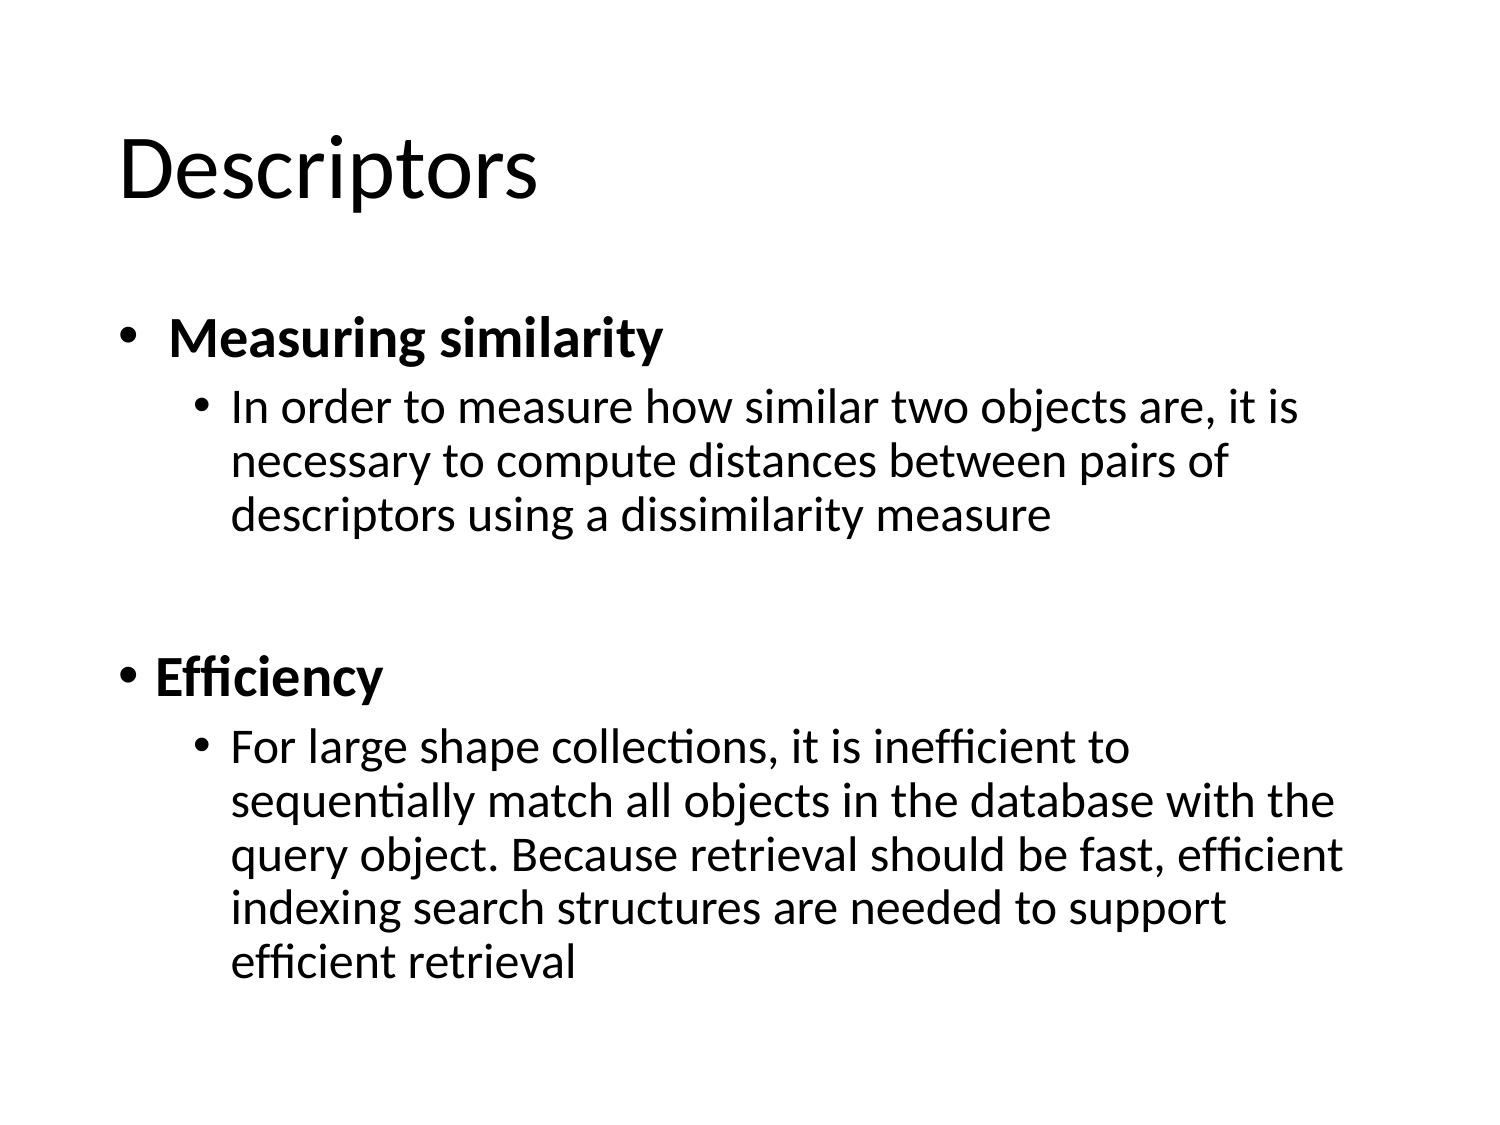

# Descriptors
 Measuring similarity
In order to measure how similar two objects are, it is necessary to compute distances between pairs of descriptors using a dissimilarity measure

Efﬁciency
For large shape collections, it is inefﬁcient to sequentially match all objects in the database with the query object. Because retrieval should be fast, efﬁcient indexing search structures are needed to support efﬁcient retrieval